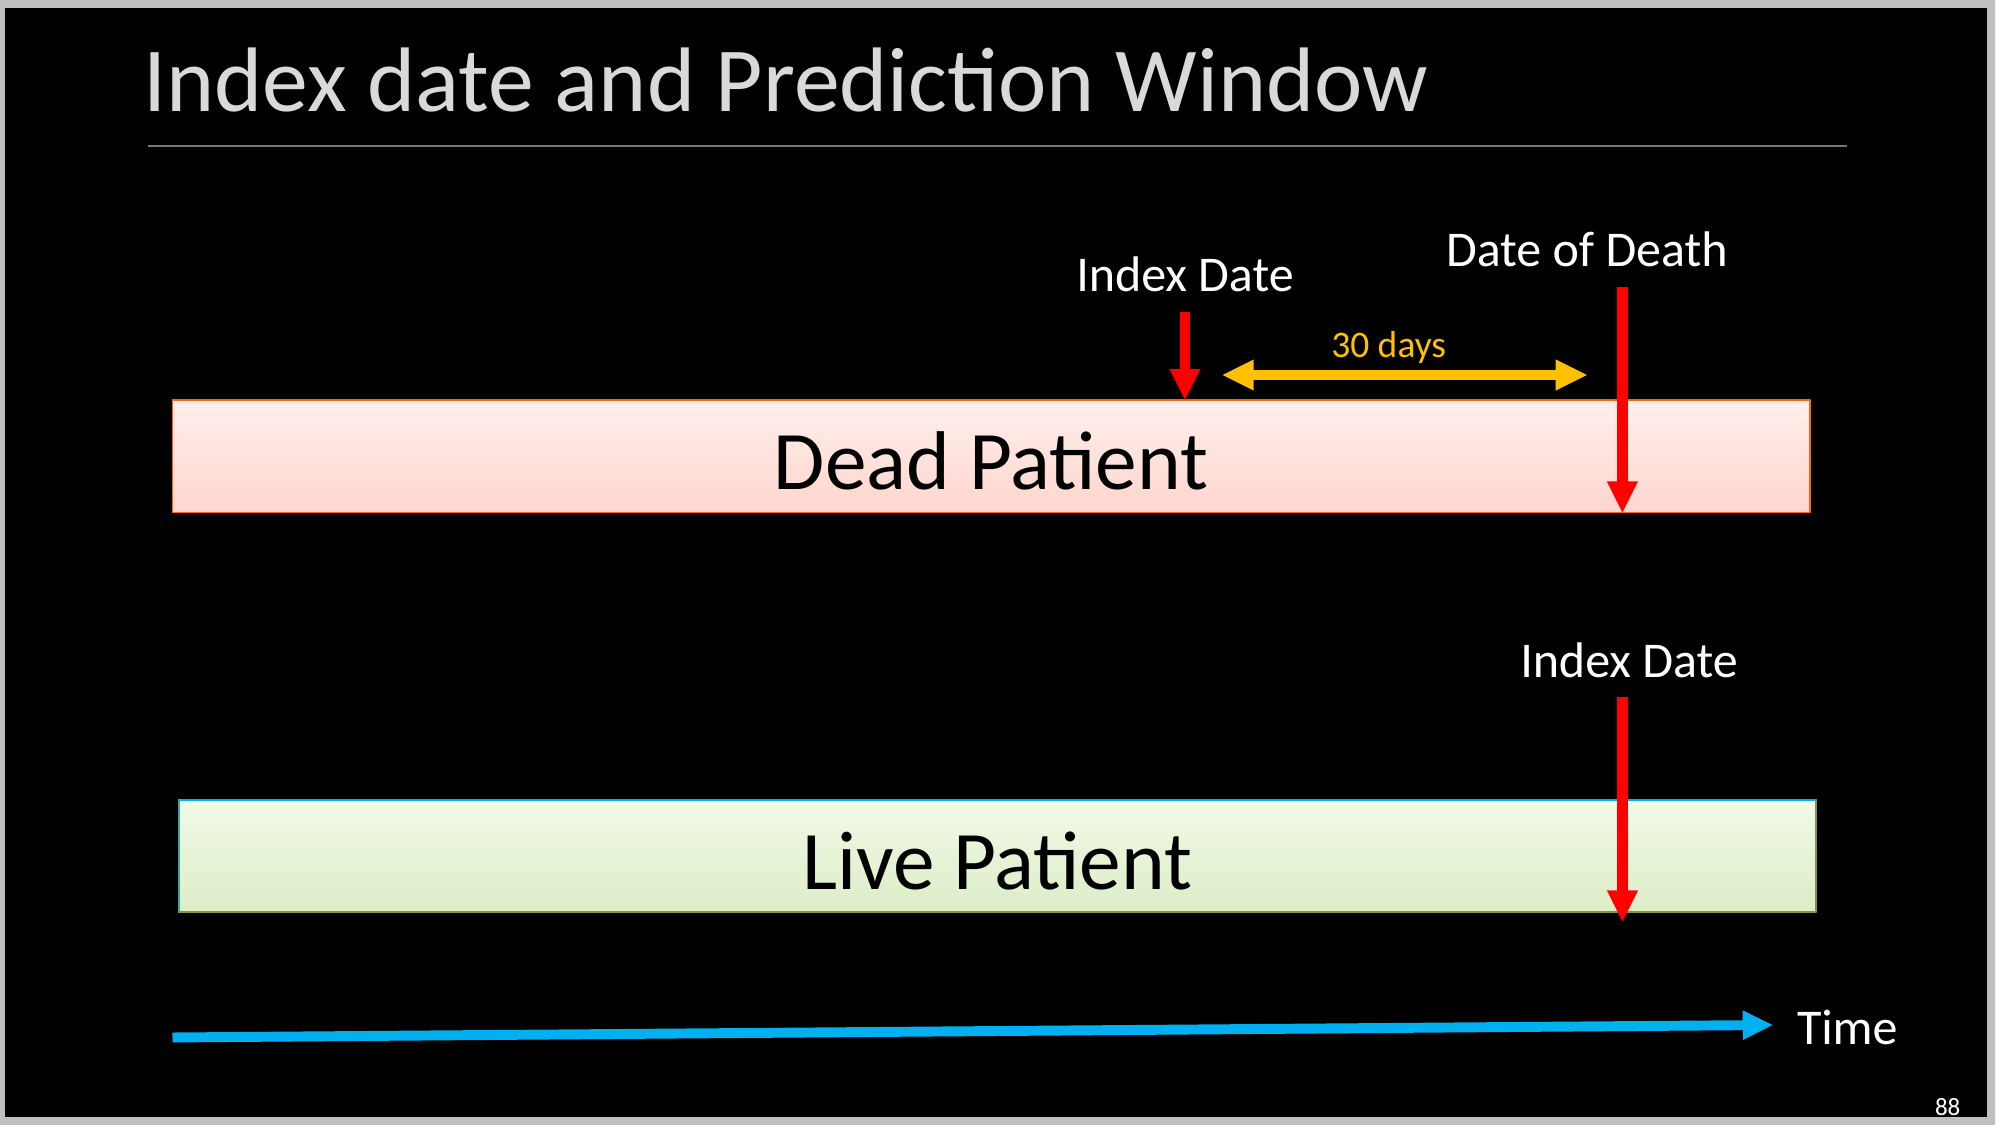

Index date and Prediction Window
Date of Death
Index Date
30 days
Dead Patient
Index Date
Live Patient
Time
88